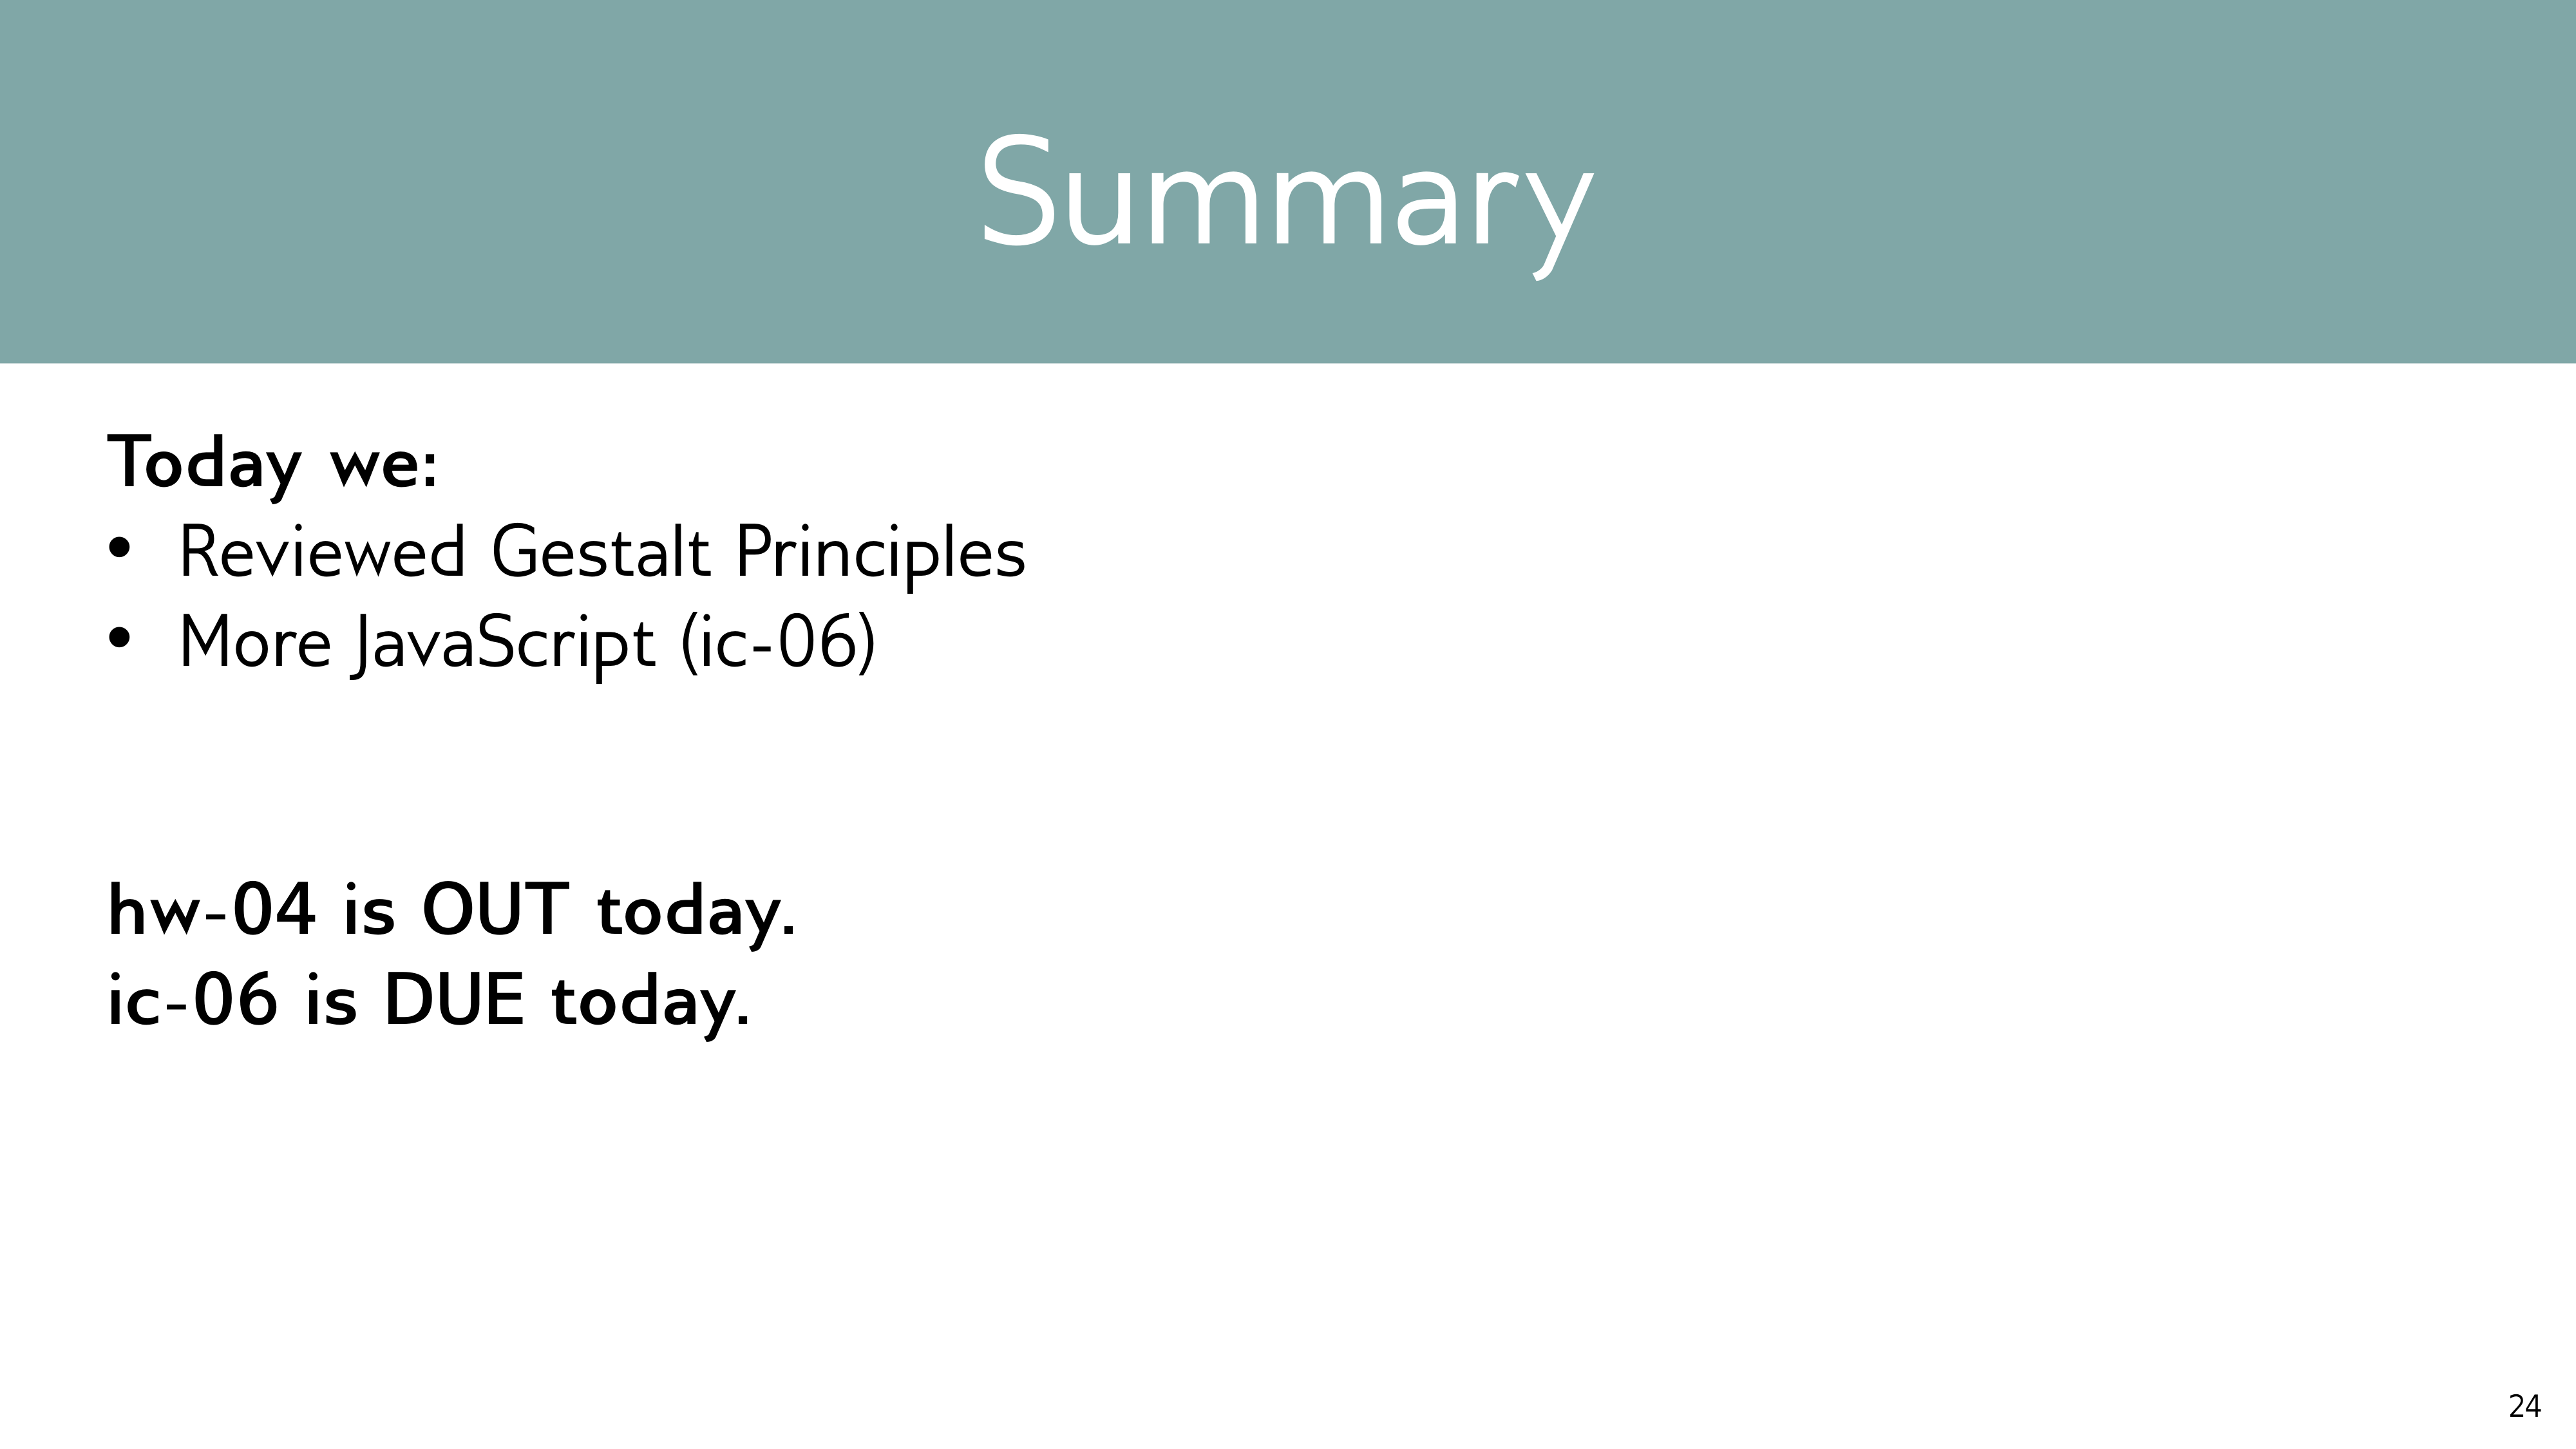

Summary
Today we:
Reviewed Gestalt Principles
More JavaScript (ic-06)
hw-04 is OUT today.
ic-06 is DUE today.
24